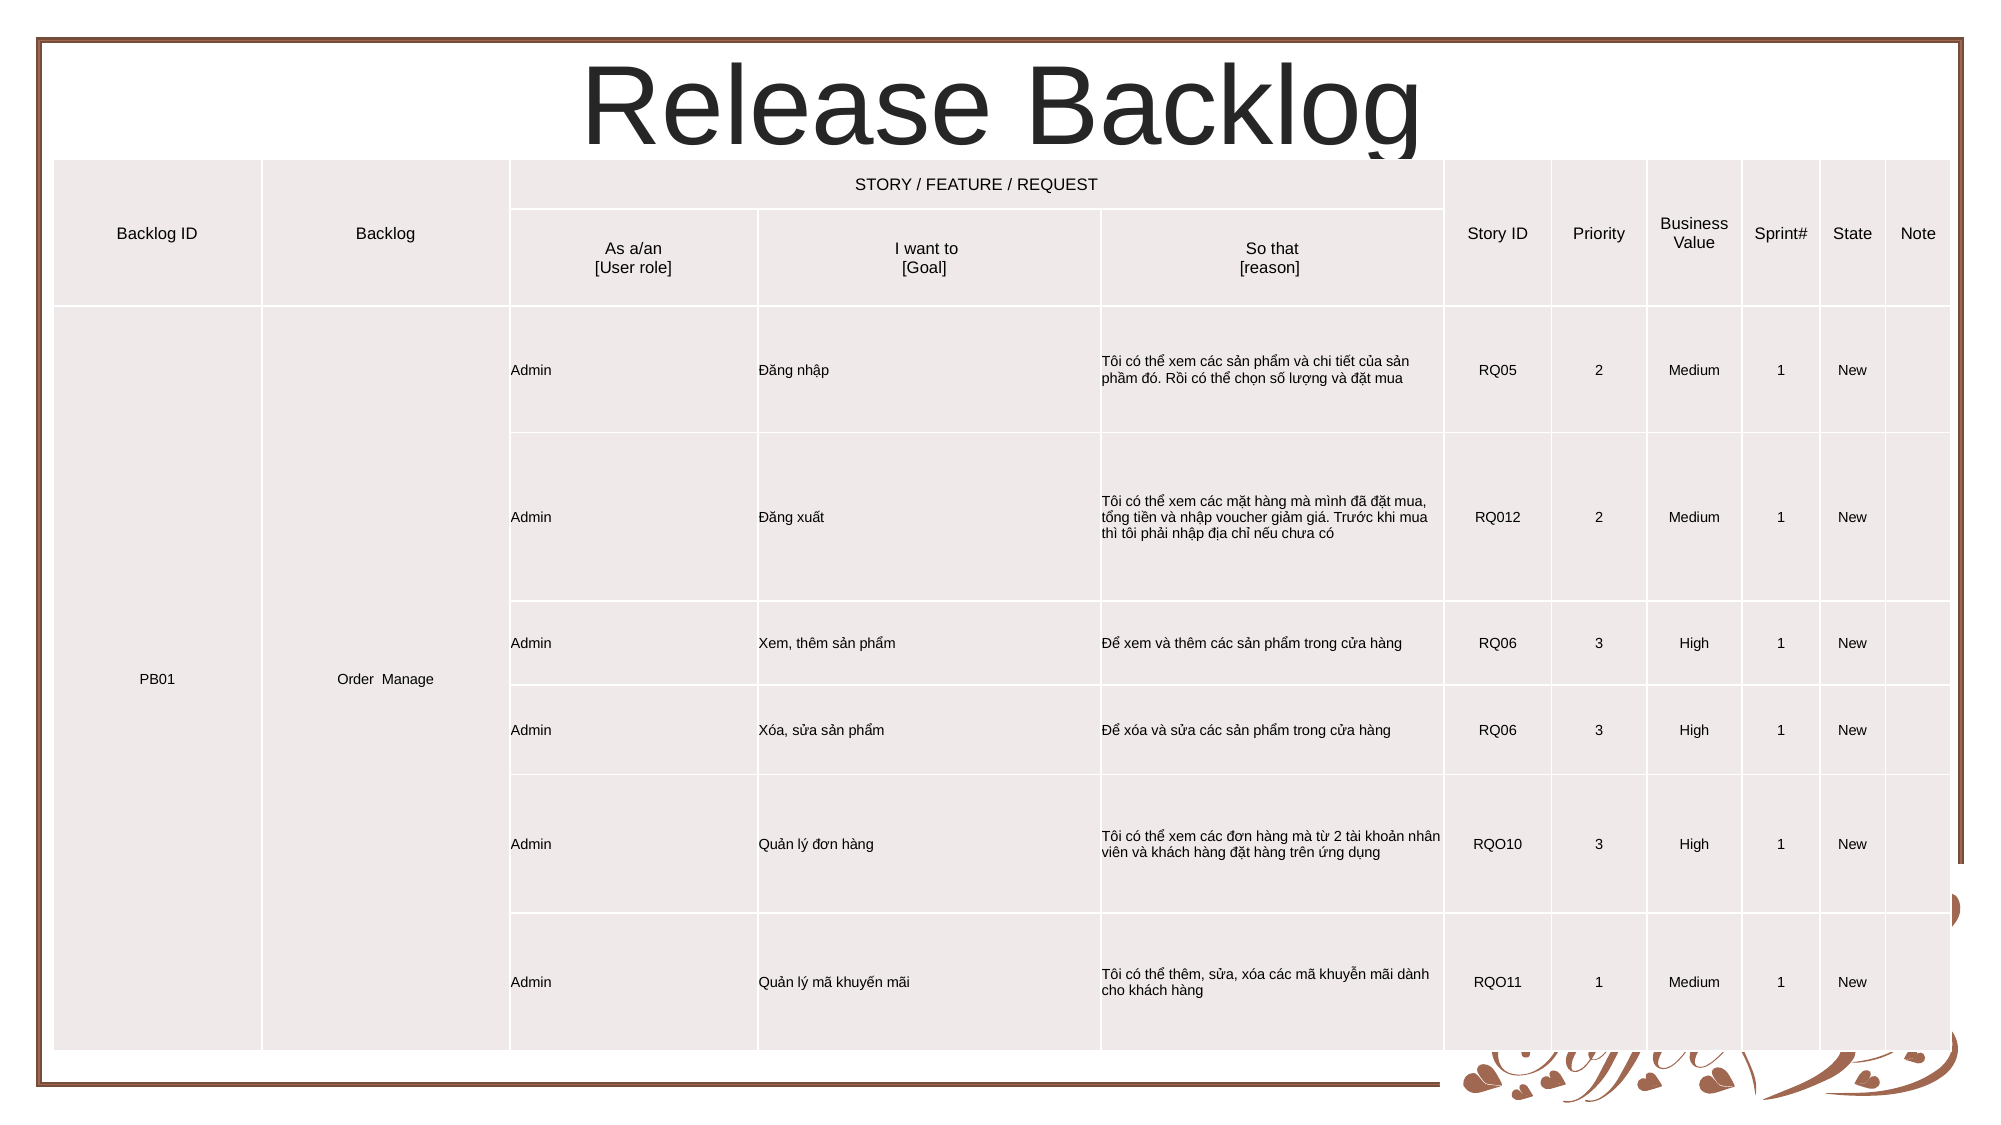

Release Backlog
| Backlog ID | Backlog | STORY / FEATURE / REQUEST |  |  | Story ID | Priority | Business Value | Sprint# | State | Note |
| --- | --- | --- | --- | --- | --- | --- | --- | --- | --- | --- |
|  |  | As a/an [User role] | I want to [Goal] | So that [reason] |  |  |  |  |  |  |
| PB01 | Order Manage | Admin | Đăng nhập | Tôi có thể xem các sản phẩm và chi tiết của sản phầm đó. Rồi có thể chọn số lượng và đặt mua | RQ05 | 2 | Medium | 1 | New |  |
|  |  | Admin | Đăng xuất | Tôi có thể xem các mặt hàng mà mình đã đặt mua, tổng tiền và nhập voucher giảm giá. Trước khi mua thì tôi phải nhập địa chỉ nếu chưa có | RQ012 | 2 | Medium | 1 | New |  |
|  |  | Admin | Xem, thêm sản phẩm | Để xem và thêm các sản phẩm trong cửa hàng | RQ06 | 3 | High | 1 | New |  |
|  |  | Admin | Xóa, sửa sản phẩm | Để xóa và sửa các sản phẩm trong cửa hàng | RQ06 | 3 | High | 1 | New |  |
|  |  | Admin | Quản lý đơn hàng | Tôi có thể xem các đơn hàng mà từ 2 tài khoản nhân viên và khách hàng đặt hàng trên ứng dụng | RQO10 | 3 | High | 1 | New |  |
|  |  | Admin | Quản lý mã khuyến mãi | Tôi có thể thêm, sửa, xóa các mã khuyễn mãi dành cho khách hàng | RQO11 | 1 | Medium | 1 | New |  |